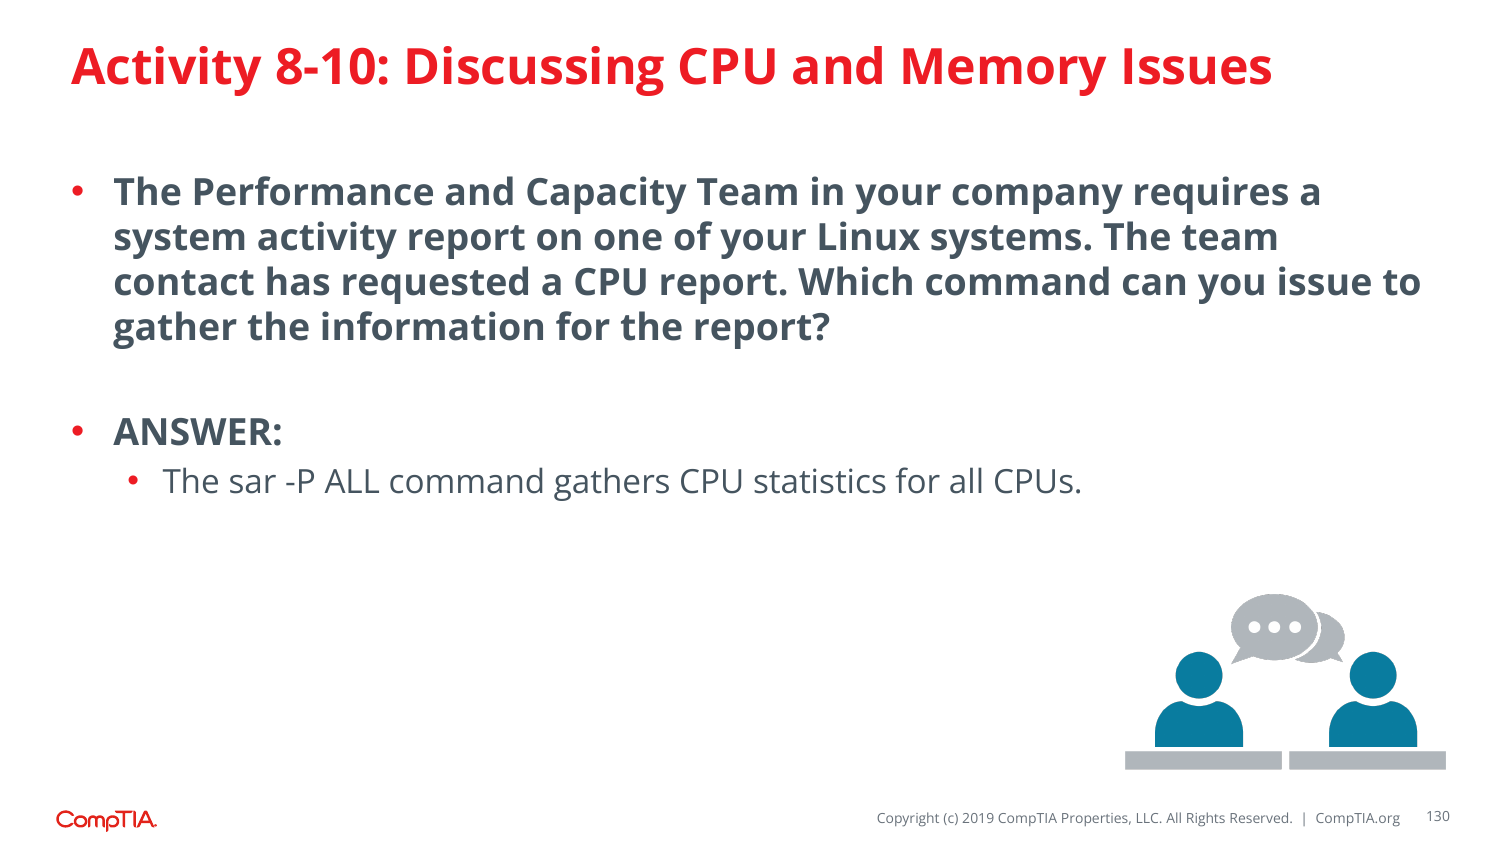

# Activity 8-10: Discussing CPU and Memory Issues
The Performance and Capacity Team in your company requires a system activity report on one of your Linux systems. The team contact has requested a CPU report. Which command can you issue to gather the information for the report?

ANSWER:
The sar -P ALL command gathers CPU statistics for all CPUs.

130